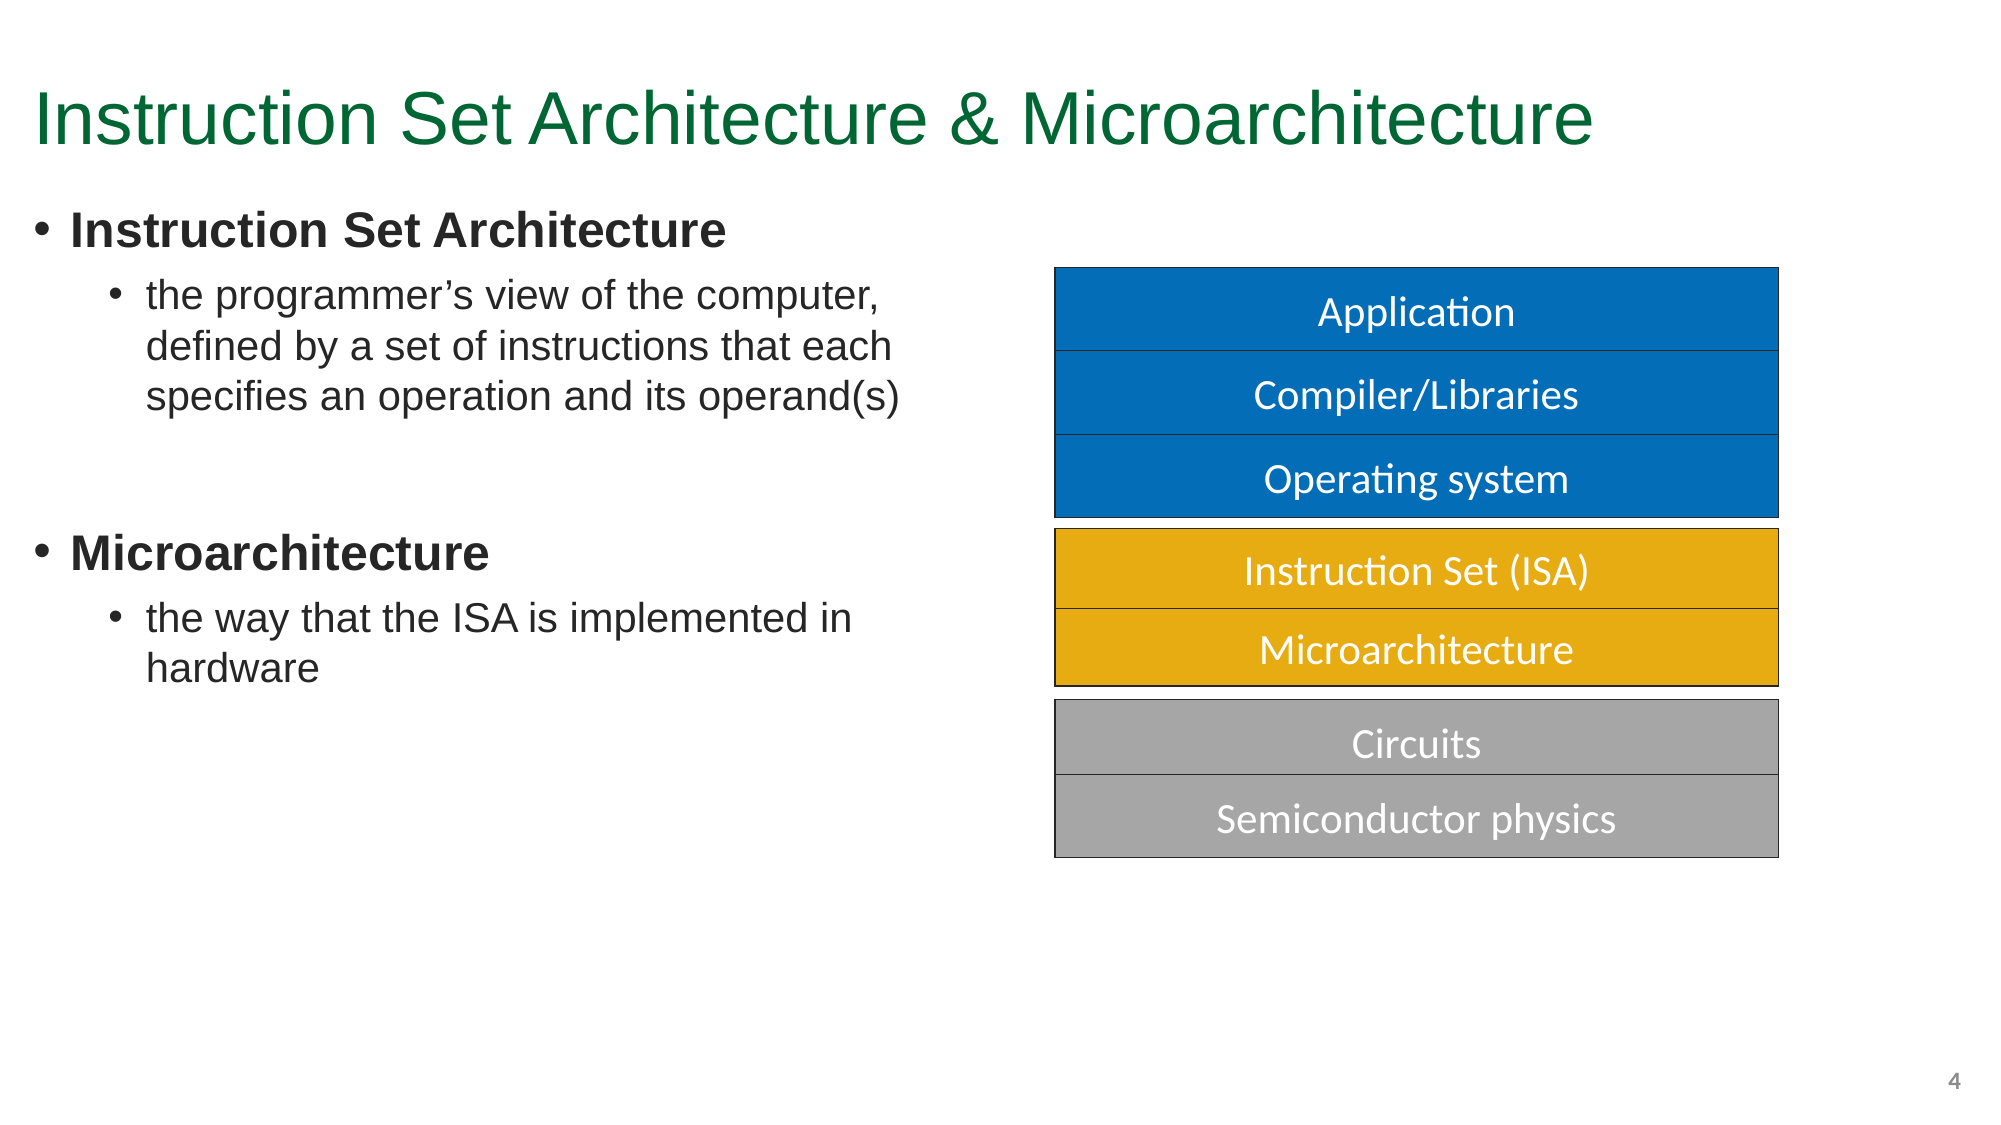

# Instruction Set Architecture & Microarchitecture
Instruction Set Architecture
the programmer’s view of the computer, defined by a set of instructions that each specifies an operation and its operand(s)

Microarchitecture
the way that the ISA is implemented in hardware
Application
Compiler/Libraries
Operating system
Circuits
Semiconductor physics
Instruction Set (ISA)
Microarchitecture
4